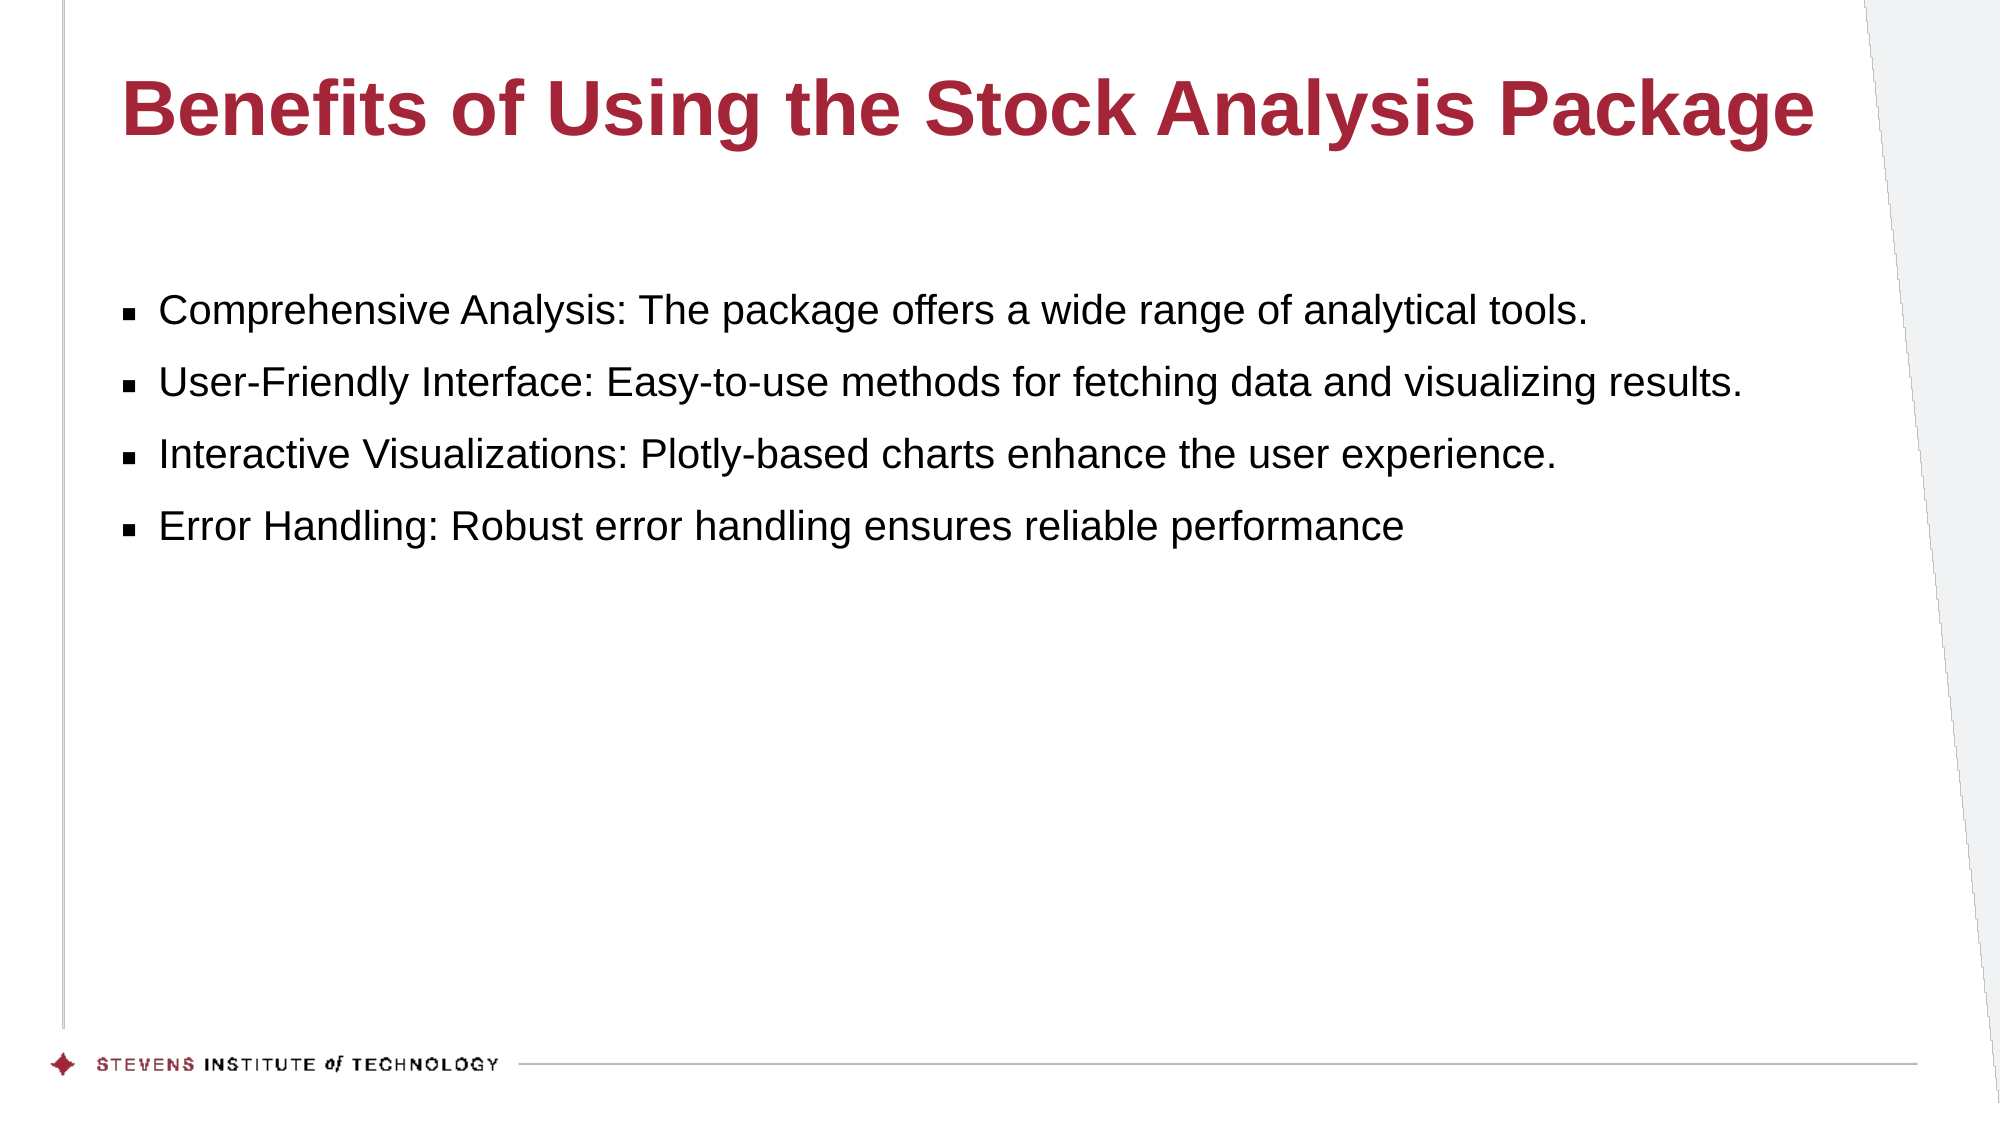

# Benefits of Using the Stock Analysis Package
Comprehensive Analysis: The package offers a wide range of analytical tools.
User-Friendly Interface: Easy-to-use methods for fetching data and visualizing results.
Interactive Visualizations: Plotly-based charts enhance the user experience.
Error Handling: Robust error handling ensures reliable performance